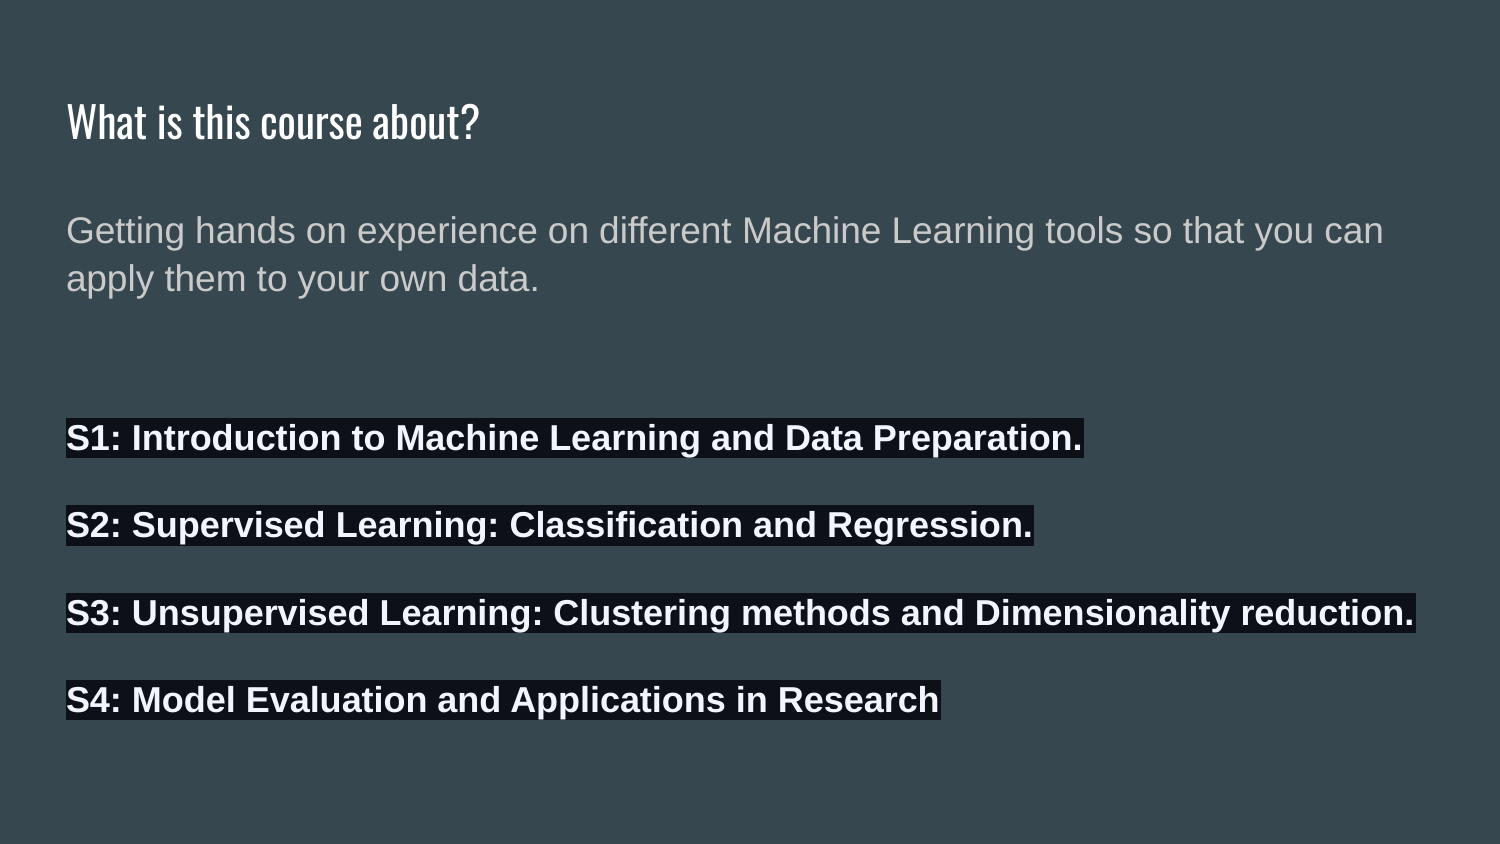

# What is this course about?
Getting hands on experience on different Machine Learning tools so that you can apply them to your own data.

S1: Introduction to Machine Learning and Data Preparation.
S2: Supervised Learning: Classification and Regression.
S3: Unsupervised Learning: Clustering methods and Dimensionality reduction.
S4: Model Evaluation and Applications in Research